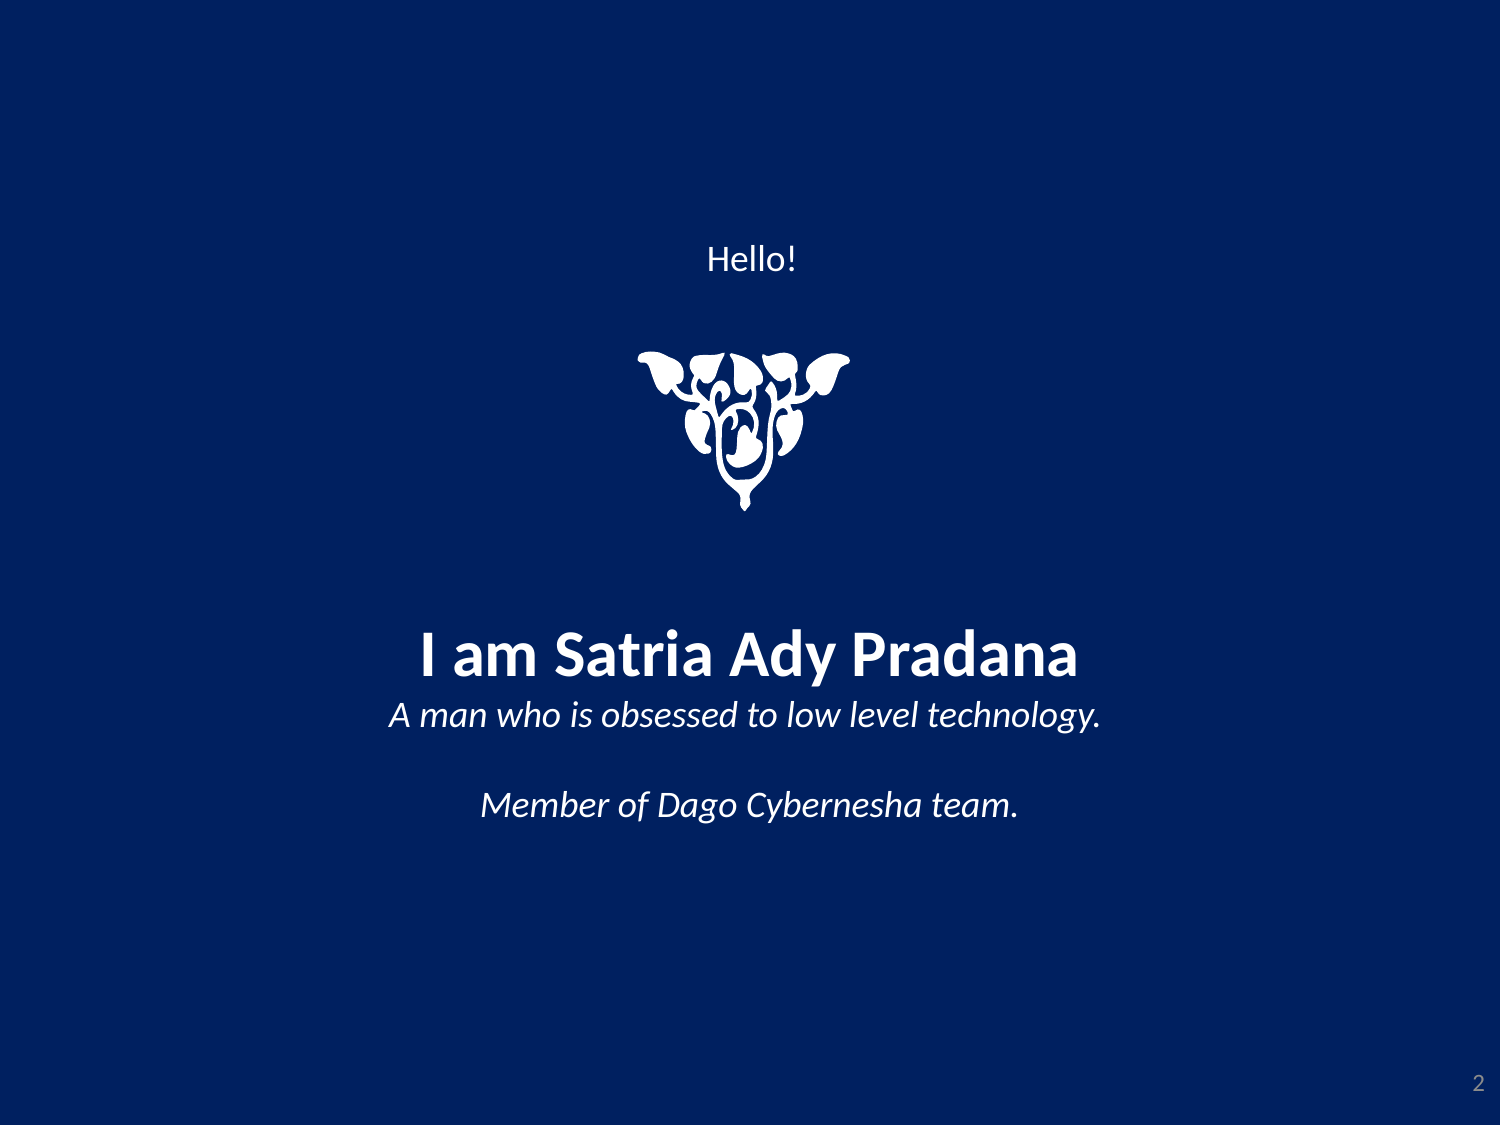

Hello!

I am Satria Ady Pradana
A man who is obsessed to low level technology.

Member of Dago Cybernesha team.
2